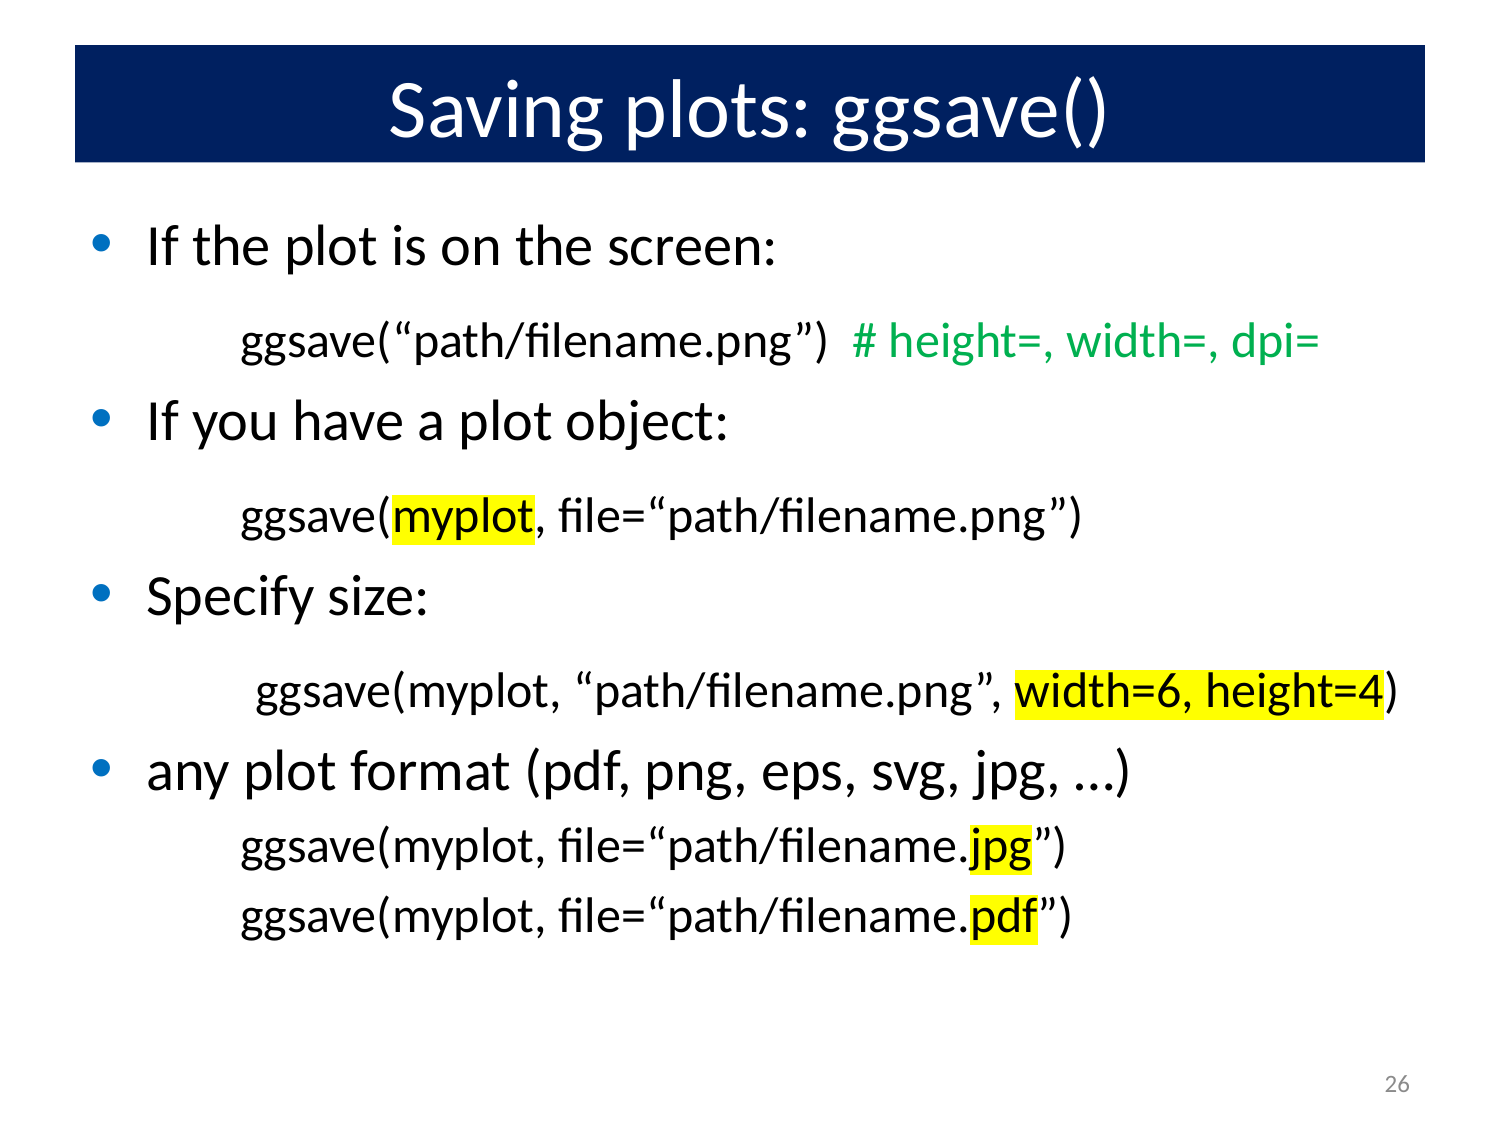

# Saving plots: ggsave()
If the plot is on the screen:
	ggsave(“path/filename.png”)  # height=, width=, dpi=
If you have a plot object:
	ggsave(myplot, file=“path/filename.png”)
Specify size:
	 ggsave(myplot, “path/filename.png”, width=6, height=4)
any plot format (pdf, png, eps, svg, jpg, …)
	ggsave(myplot, file=“path/filename.jpg”)
	ggsave(myplot, file=“path/filename.pdf”)

26